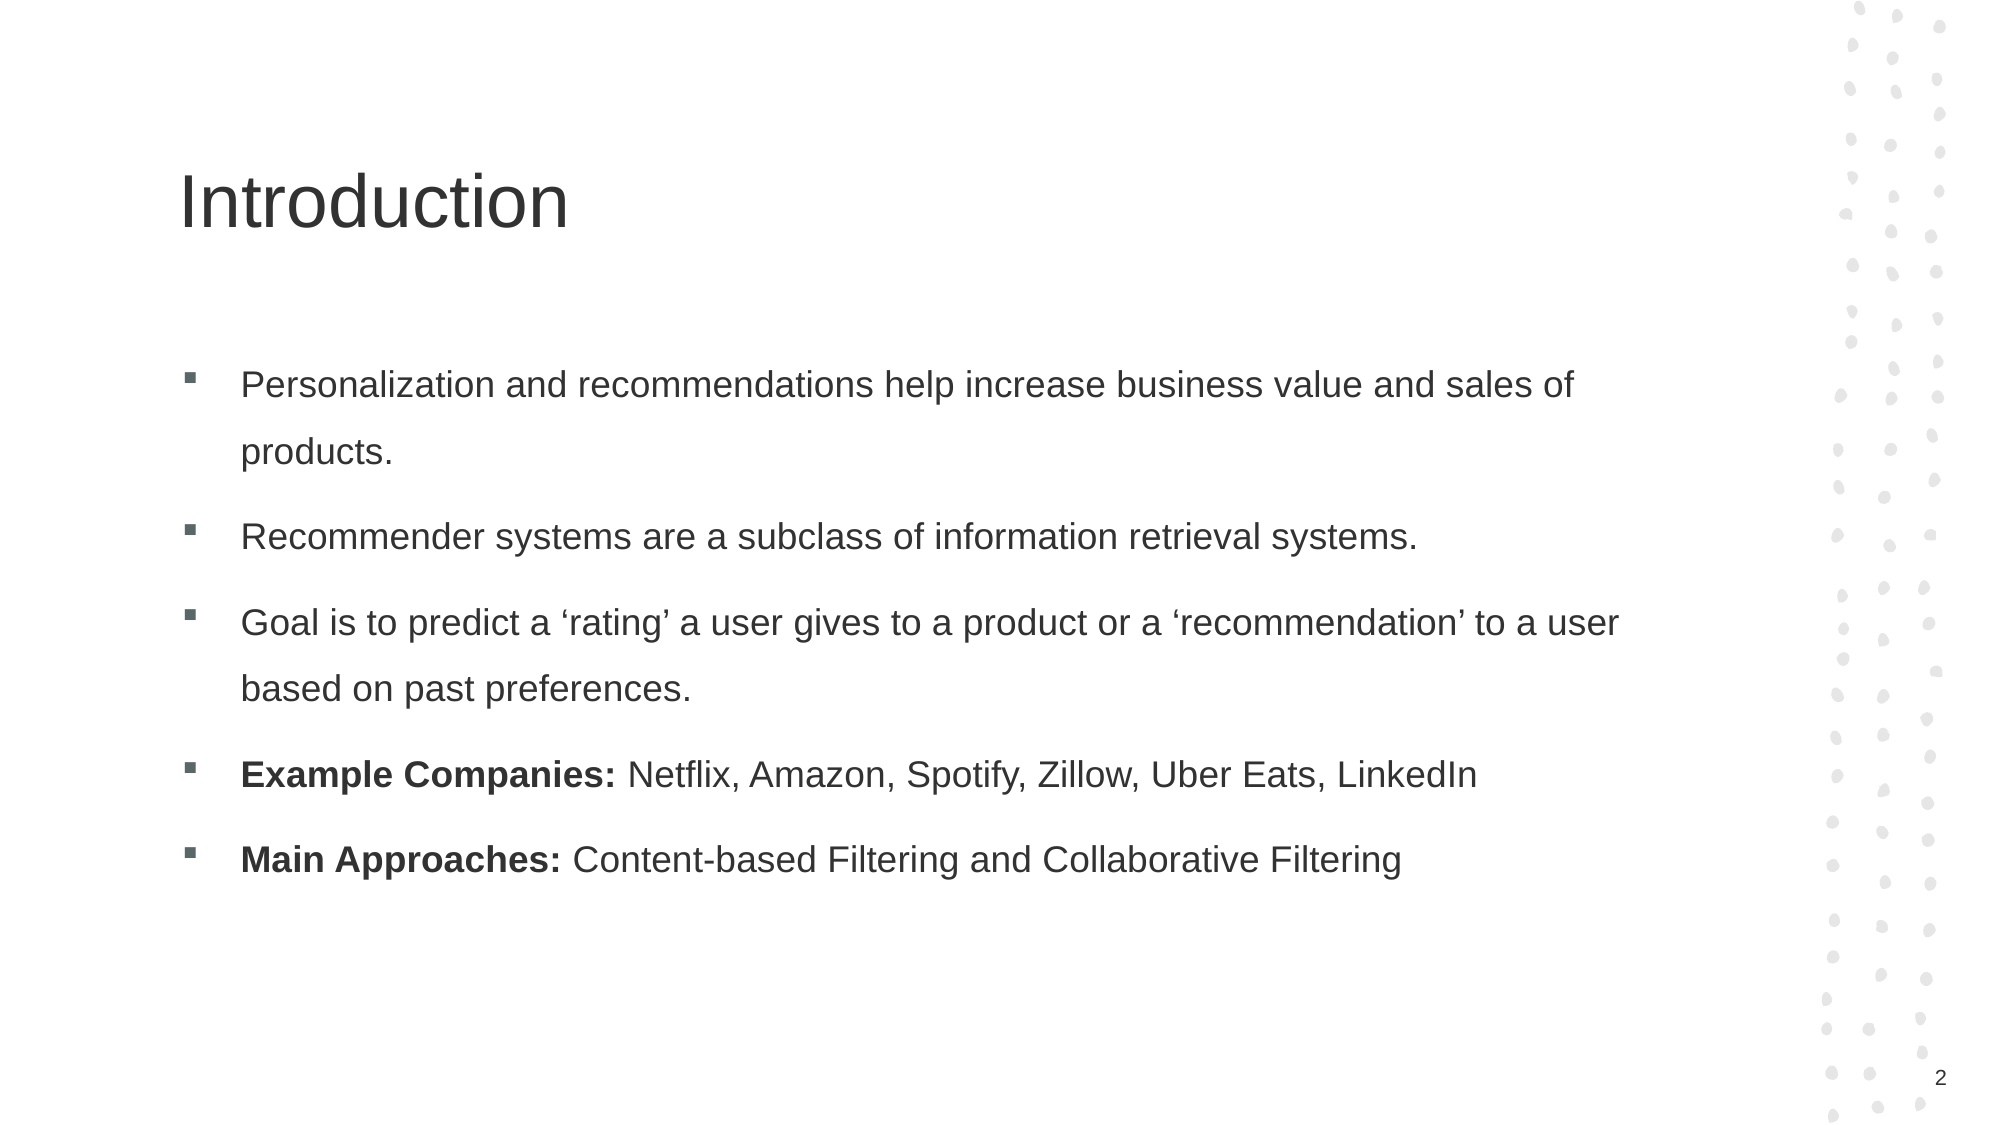

# Introduction

Personalization and recommendations help increase business value and sales of products.
Recommender systems are a subclass of information retrieval systems.
Goal is to predict a ‘rating’ a user gives to a product or a ‘recommendation’ to a user based on past preferences.
Example Companies: Netflix, Amazon, Spotify, Zillow, Uber Eats, LinkedIn
Main Approaches: Content-based Filtering and Collaborative Filtering
2